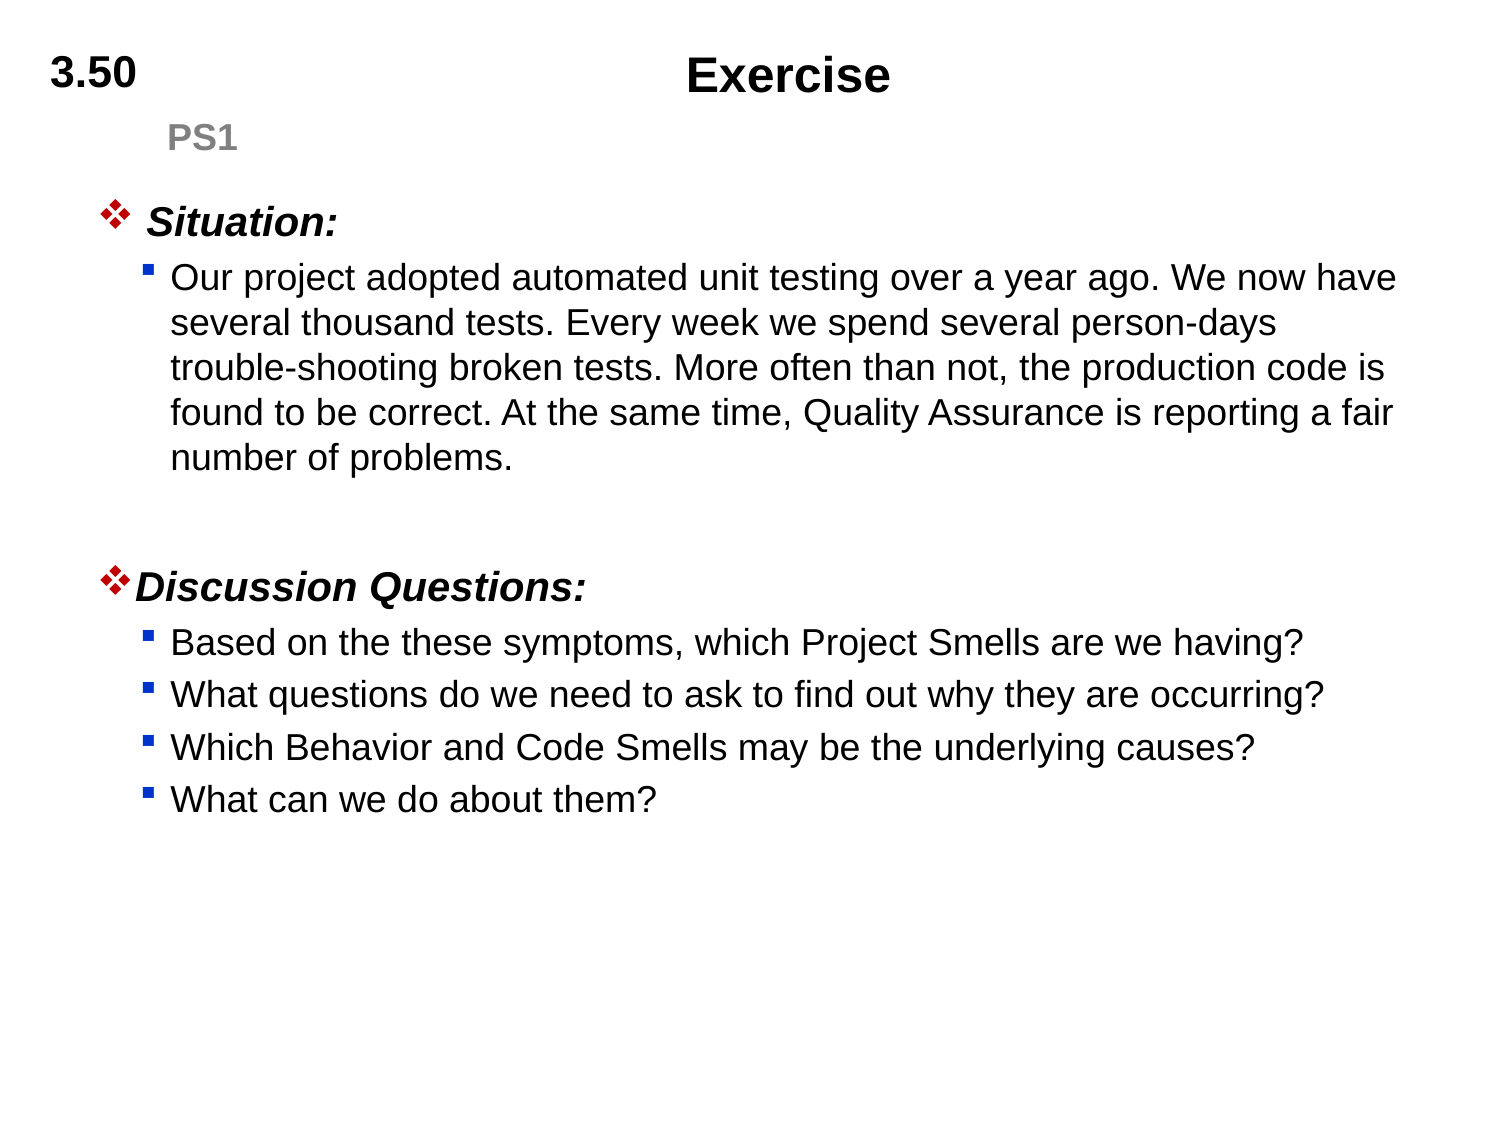

3.50
# Exercise
PS1
 Situation:
Our project adopted automated unit testing over a year ago. We now have several thousand tests. Every week we spend several person-days trouble-shooting broken tests. More often than not, the production code is found to be correct. At the same time, Quality Assurance is reporting a fair number of problems.

Discussion Questions:
Based on the these symptoms, which Project Smells are we having?
What questions do we need to ask to find out why they are occurring?
Which Behavior and Code Smells may be the underlying causes?
What can we do about them?